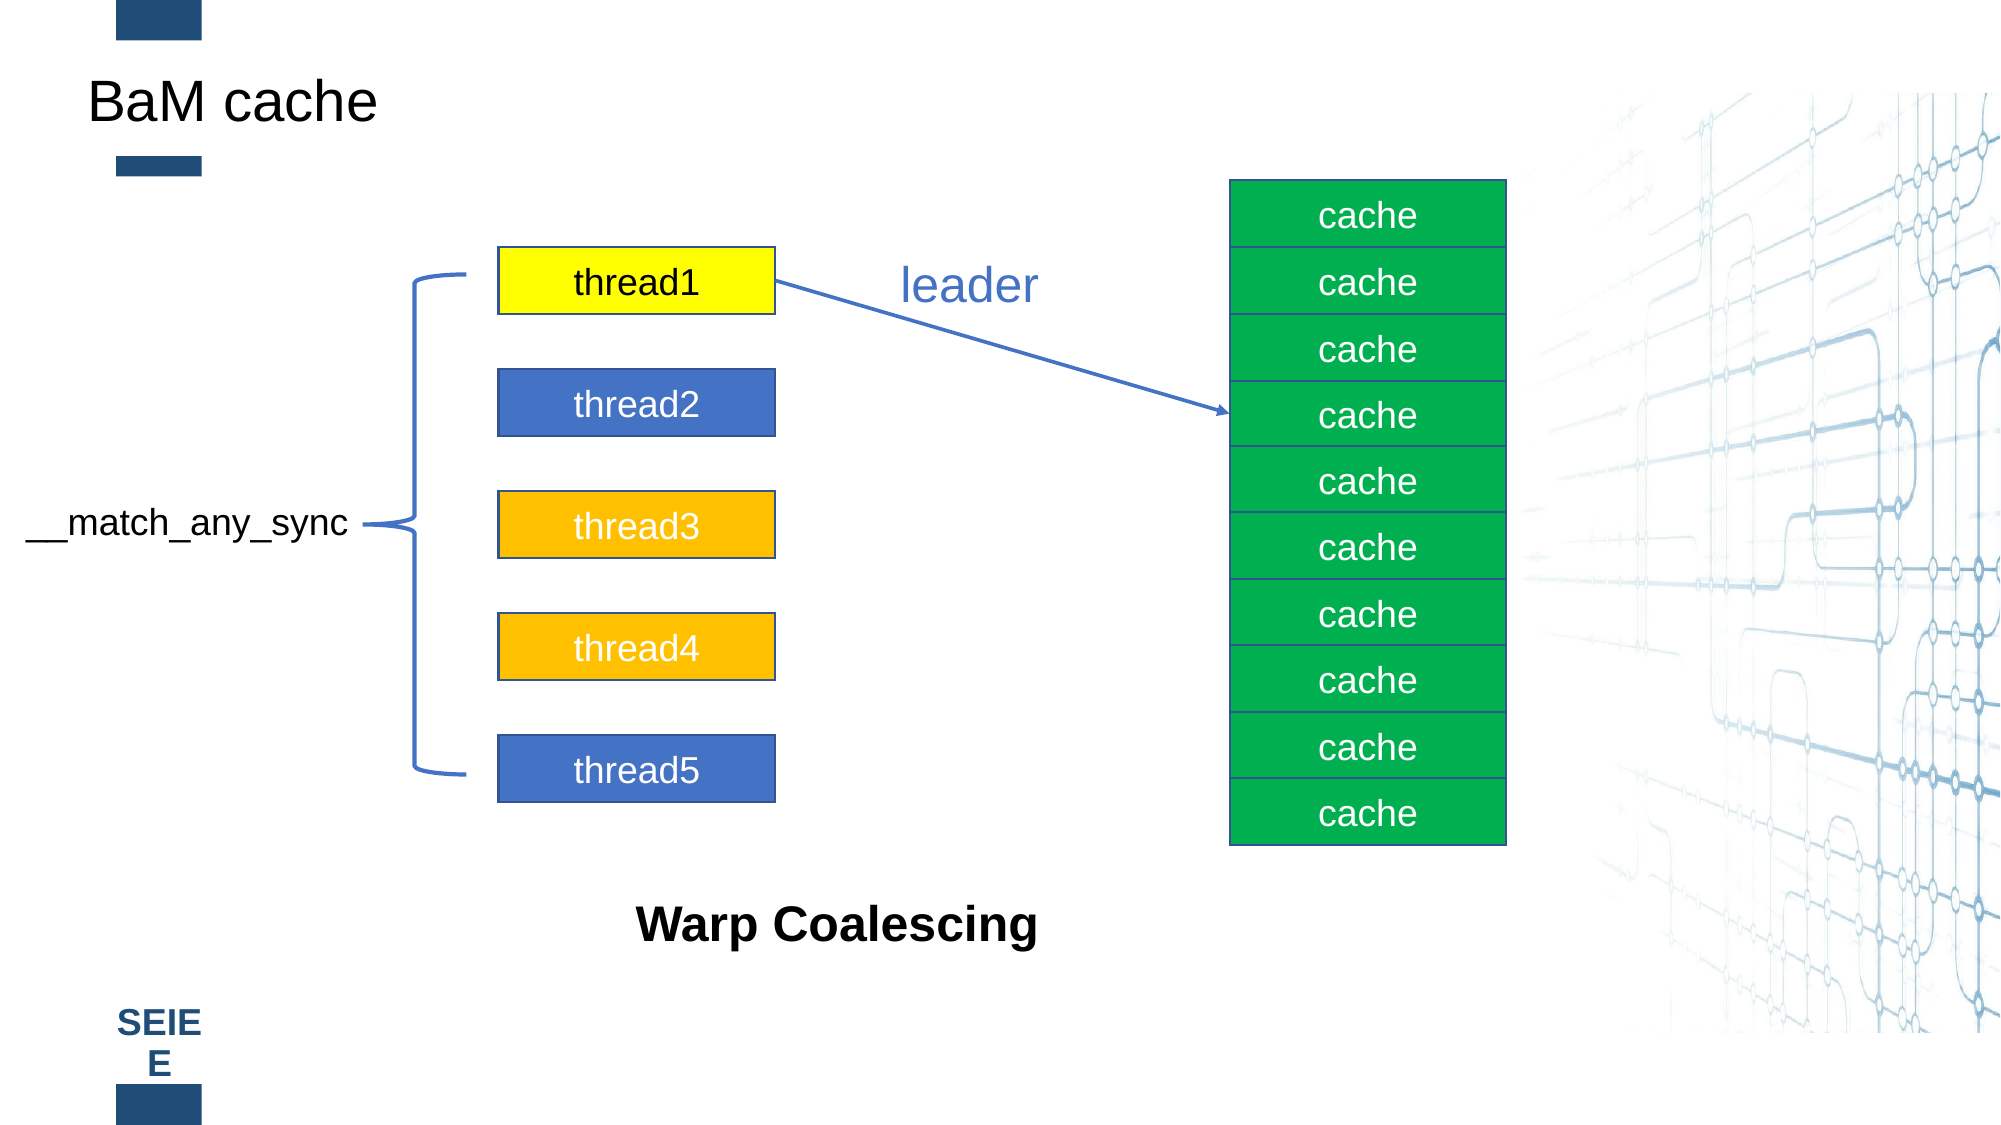

BaM cache
cache
leader
cache
thread1

cache
thread2
cache
__match_any_sync
cache
thread3
cache
cache
thread4
cache
cache
thread5
cache
Warp Coalescing